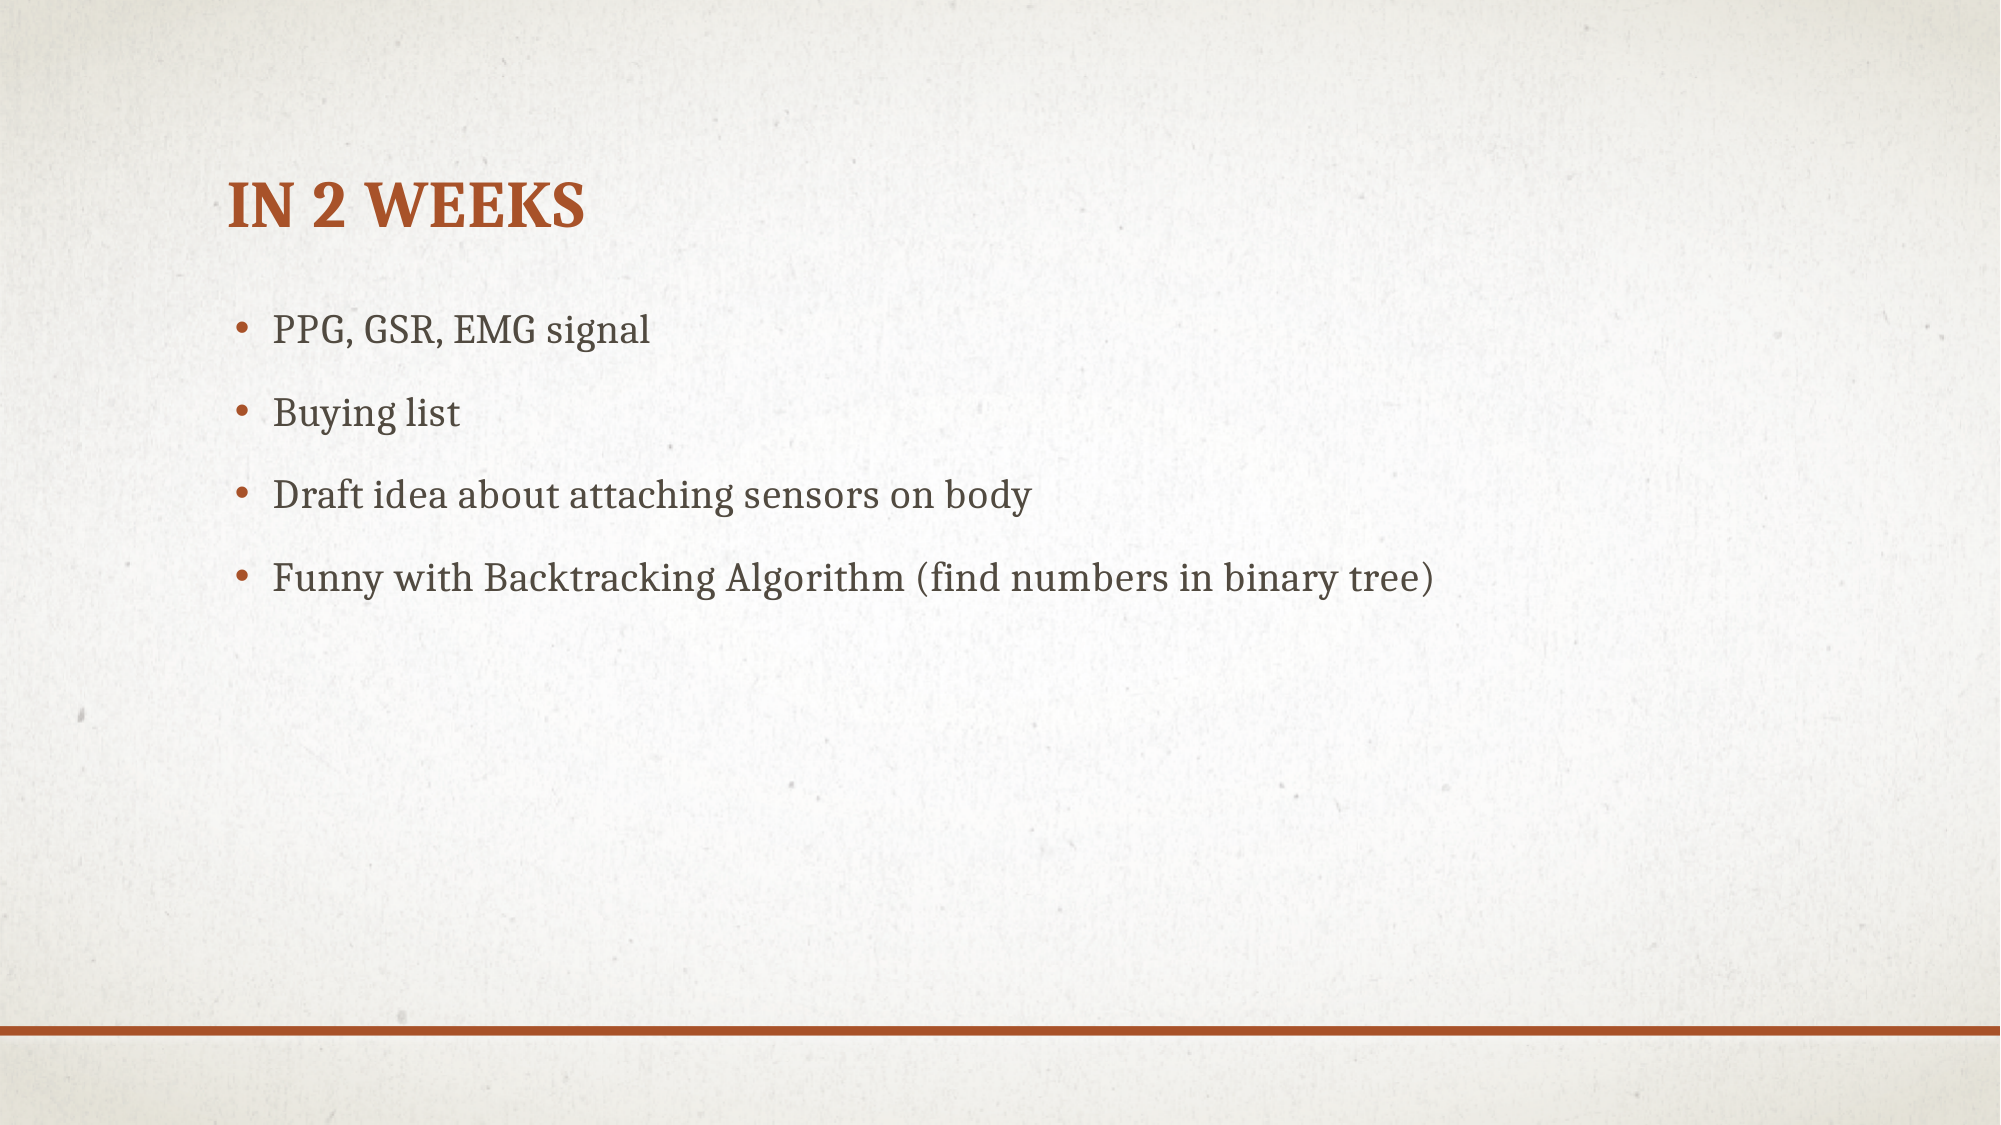

# In 2 weeks
PPG, GSR, EMG signal
Buying list
Draft idea about attaching sensors on body
Funny with Backtracking Algorithm (find numbers in binary tree)